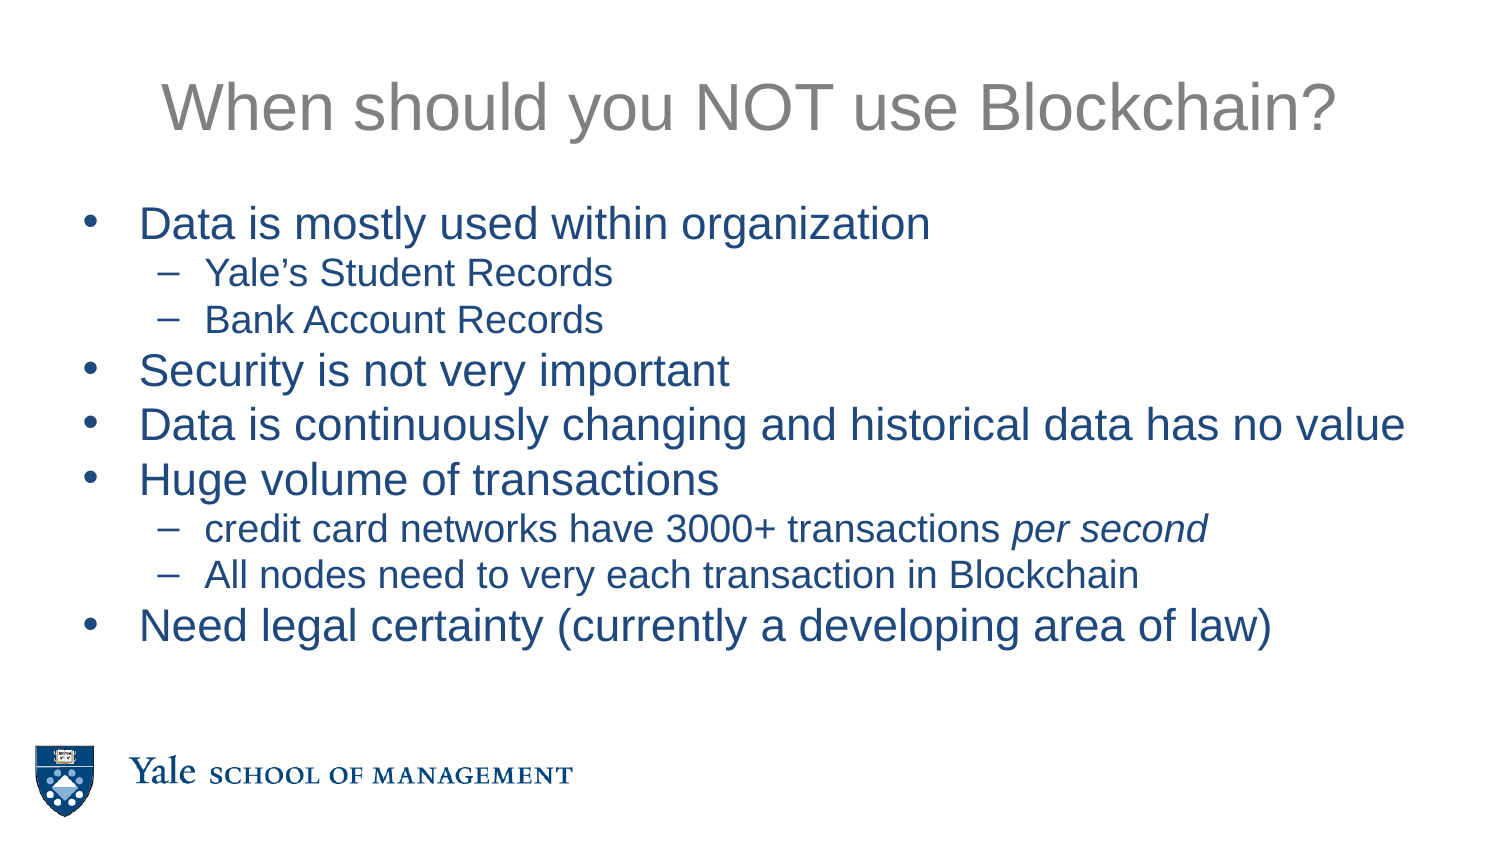

# When should you NOT use Blockchain?
Data is mostly used within organization
Yale’s Student Records
Bank Account Records
Security is not very important
Data is continuously changing and historical data has no value
Huge volume of transactions
credit card networks have 3000+ transactions per second
All nodes need to very each transaction in Blockchain
Need legal certainty (currently a developing area of law)
26